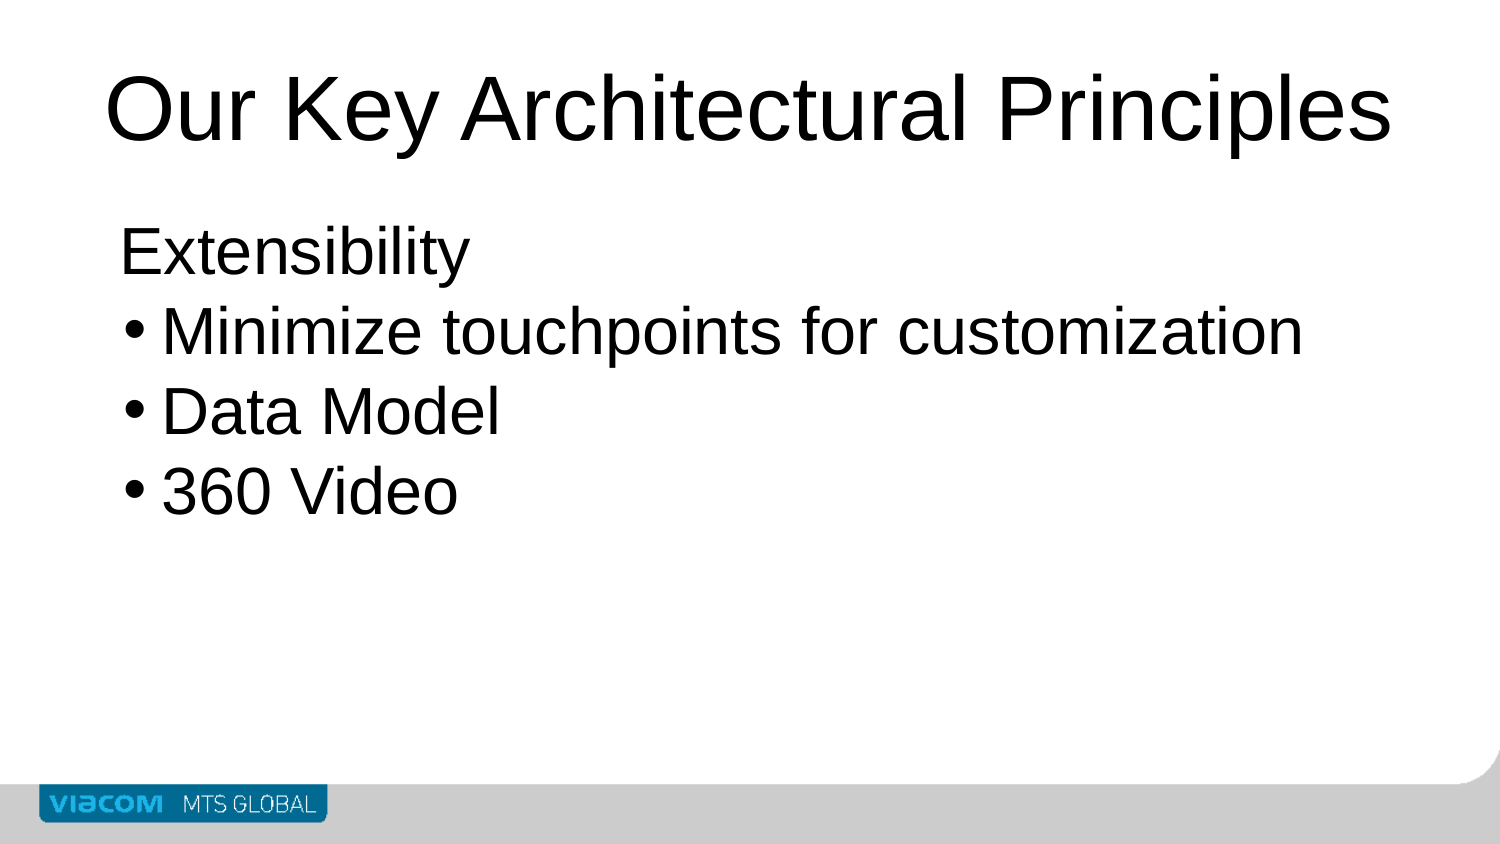

# Our Key Architectural Principles
Extensibility
Minimize touchpoints for customization
Data Model
360 Video